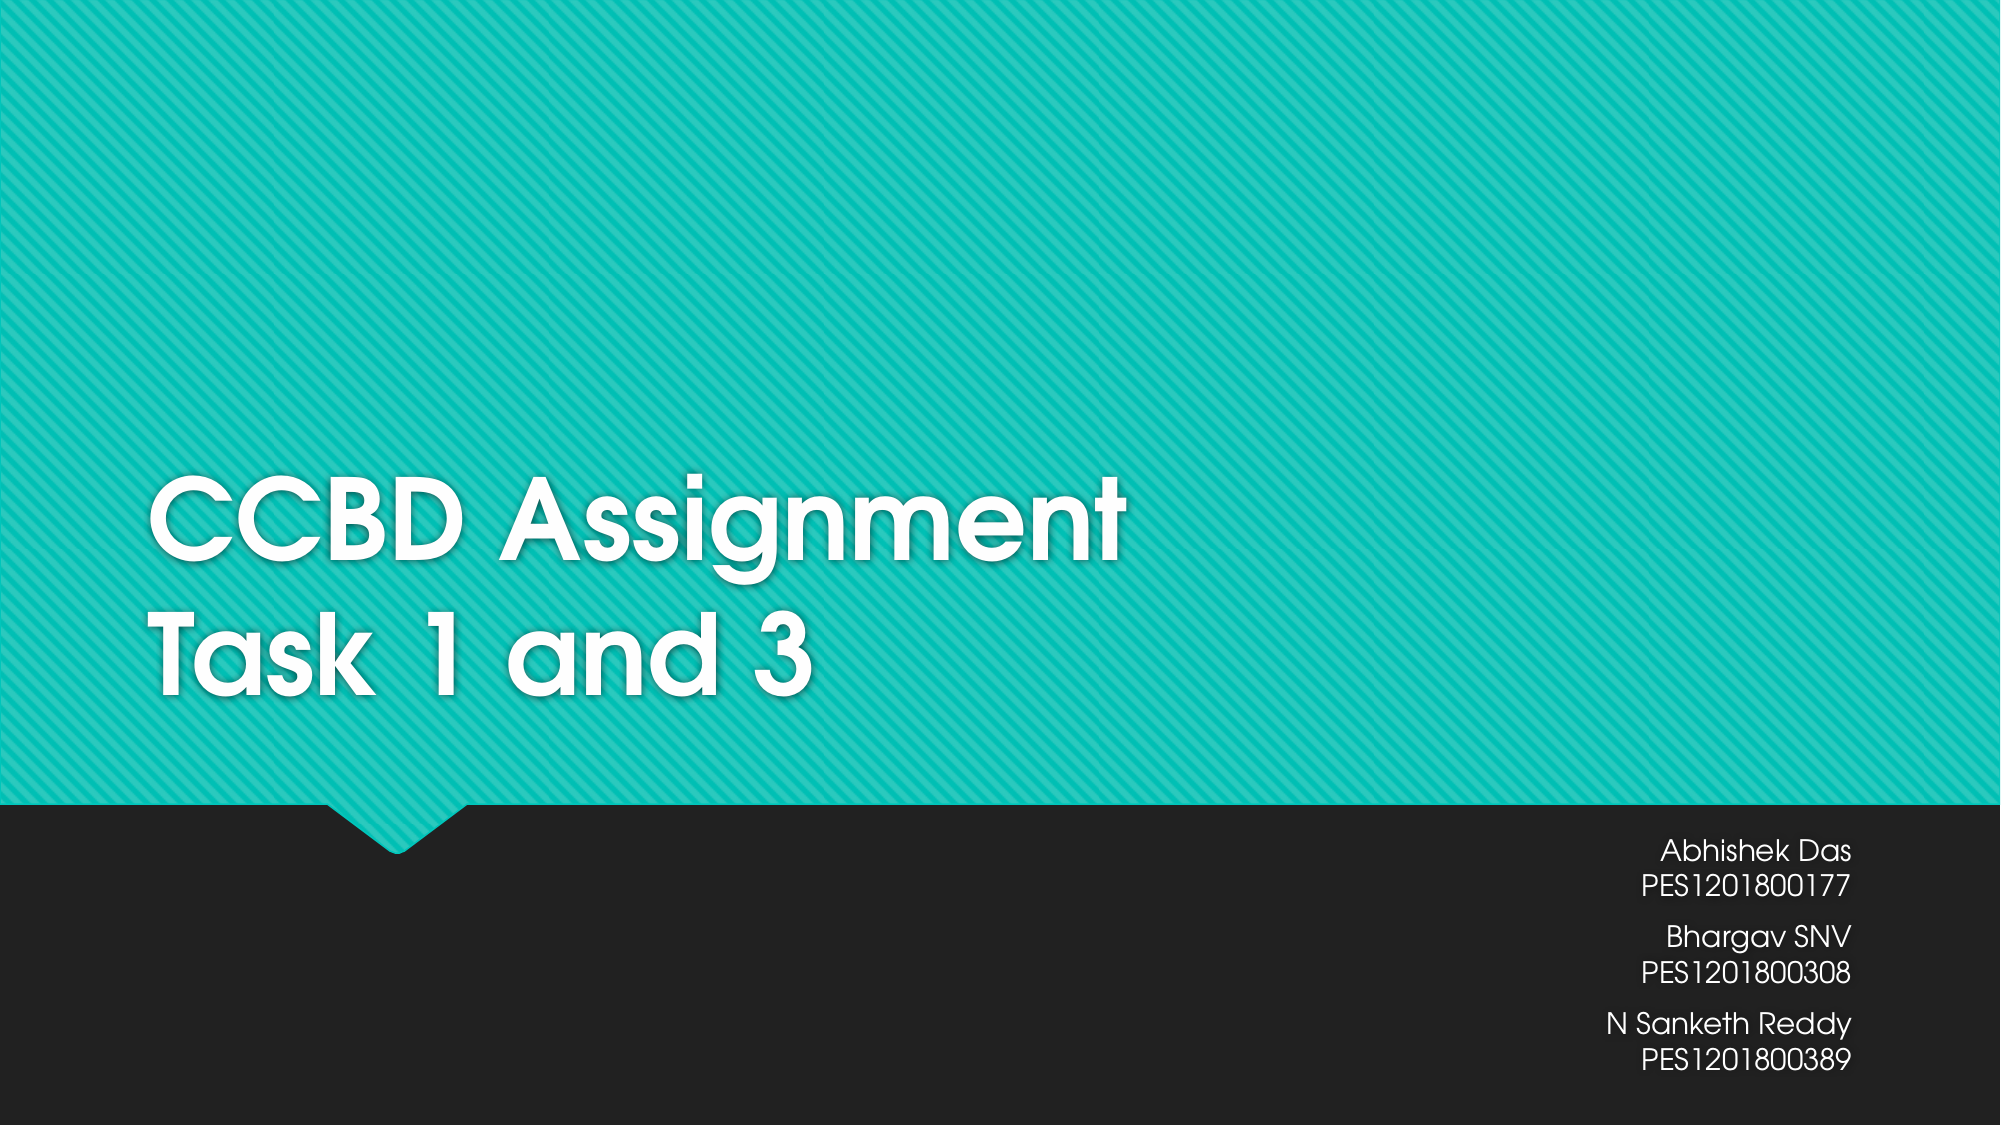

# CCBD Assignment Task 1 and 3
Abhishek Das
PES1201800177
Bhargav SNV
PES1201800308
N Sanketh Reddy
PES1201800389